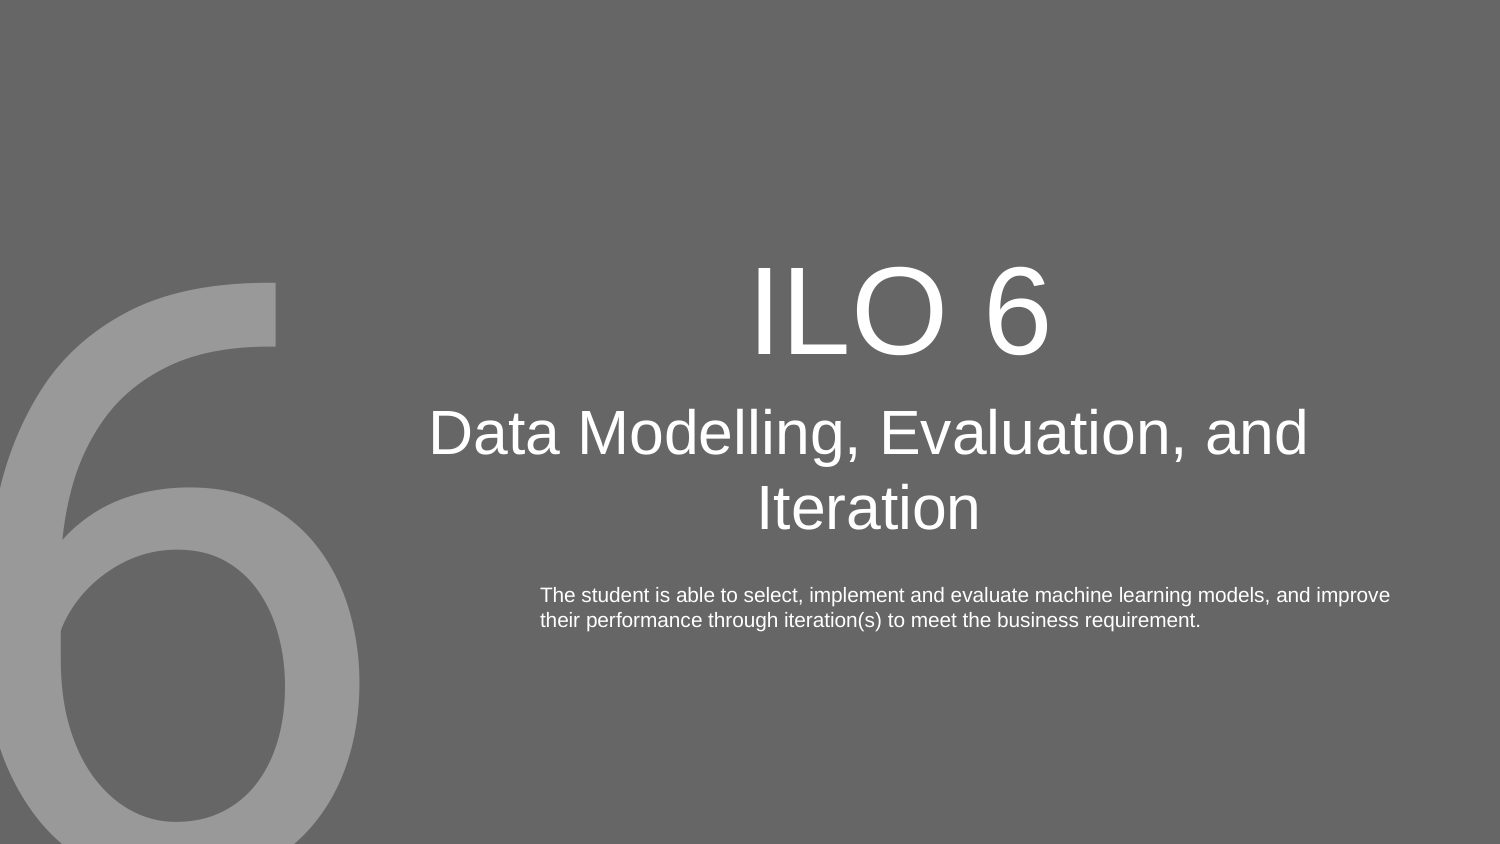

6
# ILO 6
Data Modelling, Evaluation, and Iteration
The student is able to select, implement and evaluate machine learning models, and improve their performance through iteration(s) to meet the business requirement.